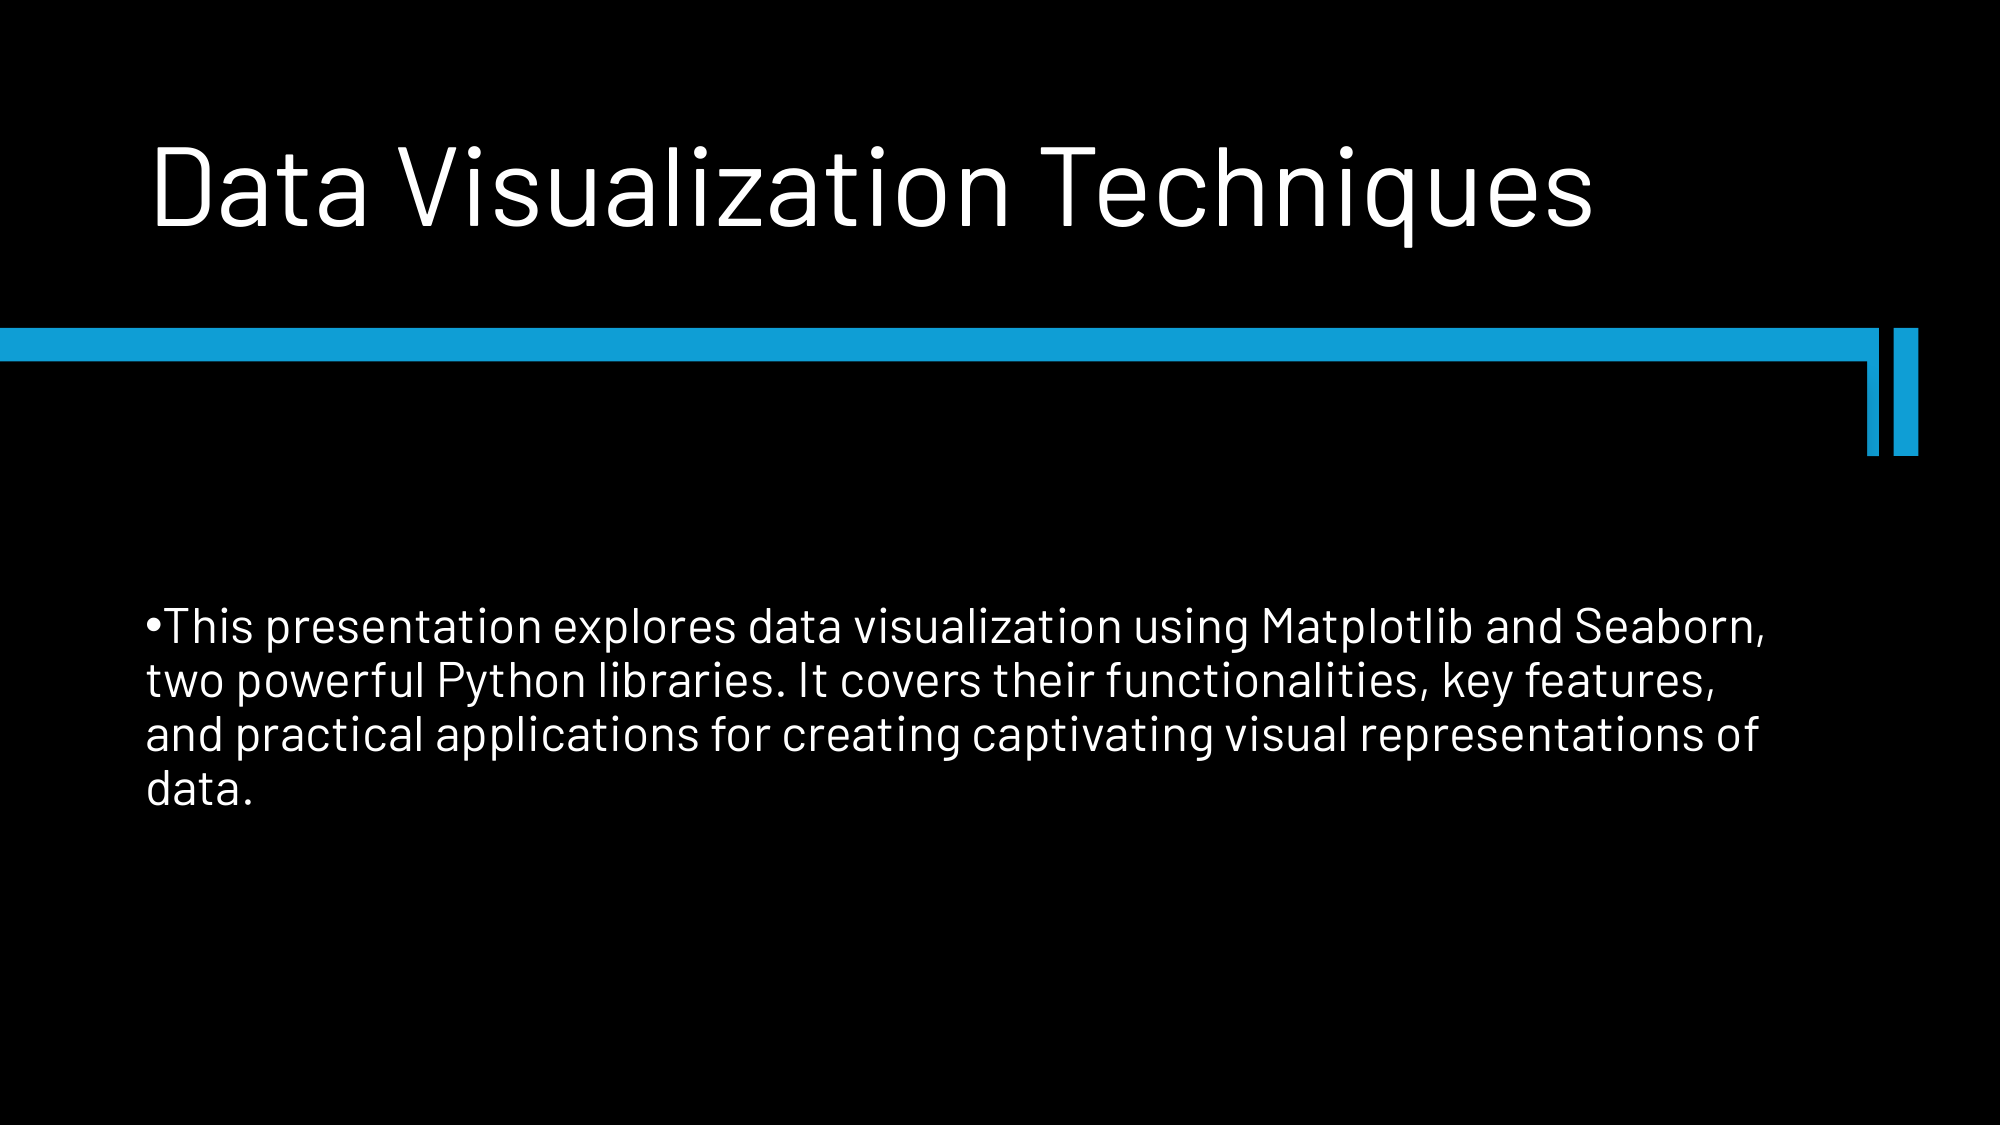

Data Visualization Techniques

This presentation explores data visualization using Matplotlib and Seaborn, two powerful Python libraries. It covers their functionalities, key features, and practical applications for creating captivating visual representations of data.